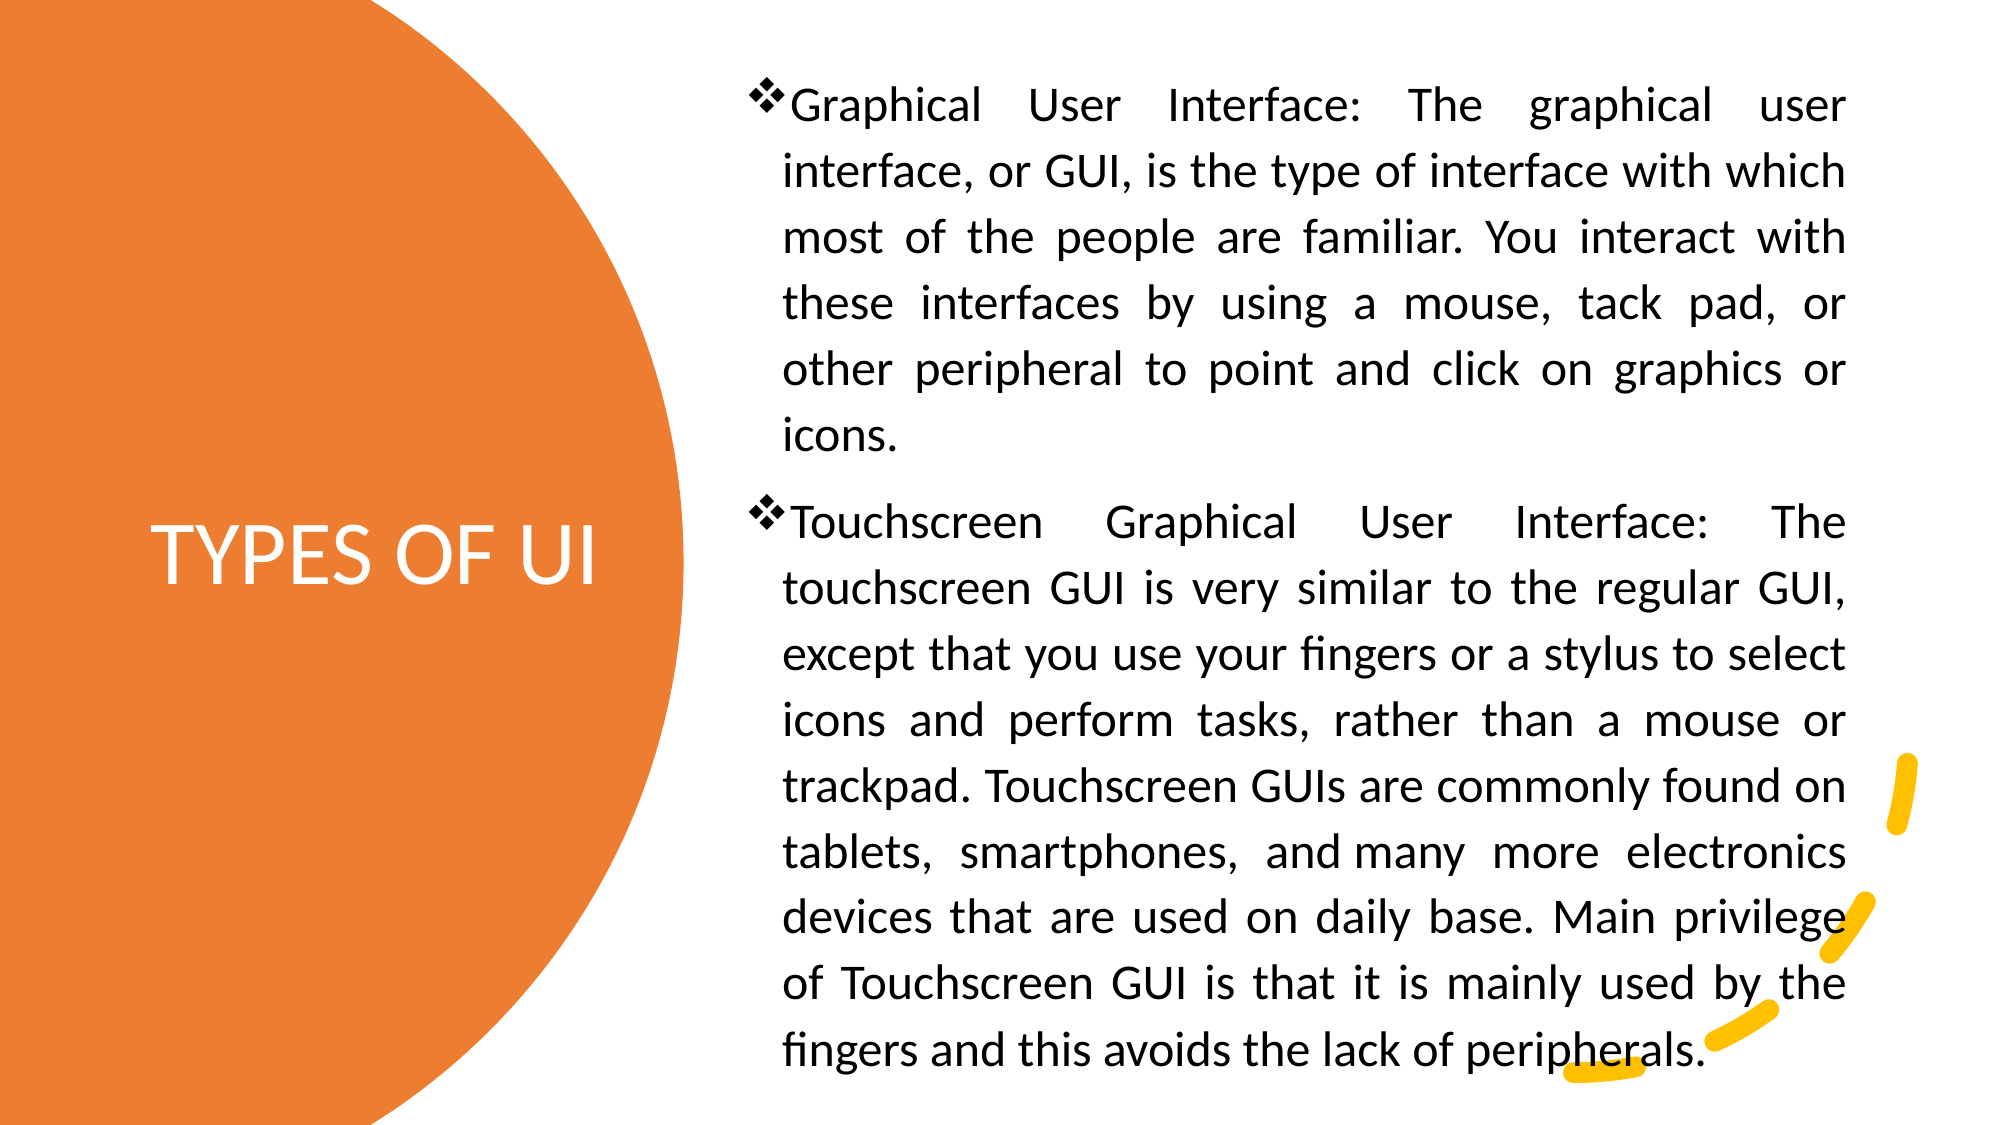

Graphical User Interface: The graphical user interface, or GUI, is the type of interface with which most of the people are familiar. You interact with these interfaces by using a mouse, tack pad, or other peripheral to point and click on graphics or icons.
Touchscreen Graphical User Interface: The touchscreen GUI is very similar to the regular GUI, except that you use your fingers or a stylus to select icons and perform tasks, rather than a mouse or trackpad. Touchscreen GUIs are commonly found on tablets, smartphones, and many more electronics devices that are used on daily base. Main privilege of Touchscreen GUI is that it is mainly used by the fingers and this avoids the lack of peripherals.
# TYPES OF UI